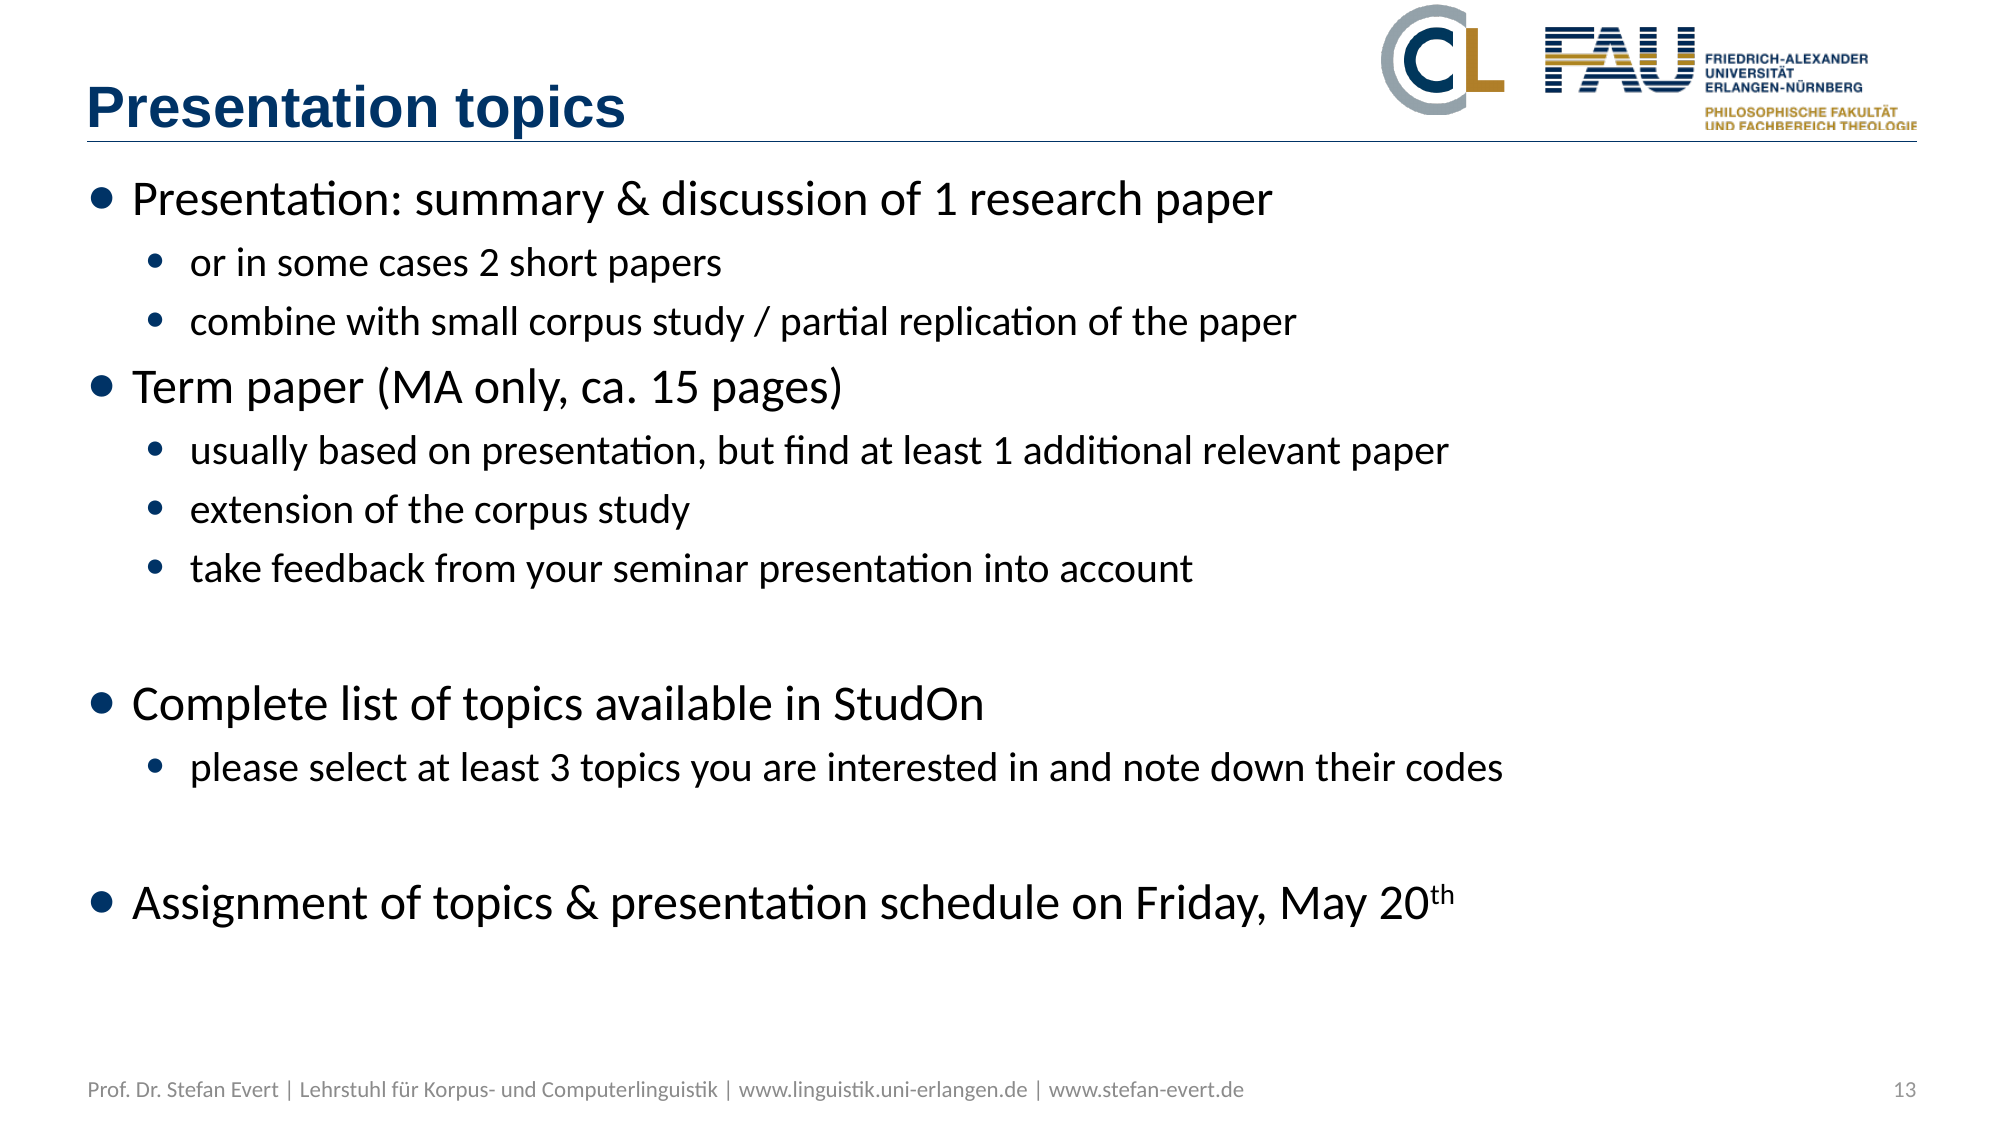

# Presentation topics
Presentation: summary & discussion of 1 research paper
or in some cases 2 short papers
combine with small corpus study / partial replication of the paper
Term paper (MA only, ca. 15 pages)
usually based on presentation, but find at least 1 additional relevant paper
extension of the corpus study
take feedback from your seminar presentation into account

Complete list of topics available in StudOn
please select at least 3 topics you are interested in and note down their codes

Assignment of topics & presentation schedule on Friday, May 20th
Prof. Dr. Stefan Evert | Lehrstuhl für Korpus- und Computerlinguistik | www.linguistik.uni-erlangen.de | www.stefan-evert.de
13